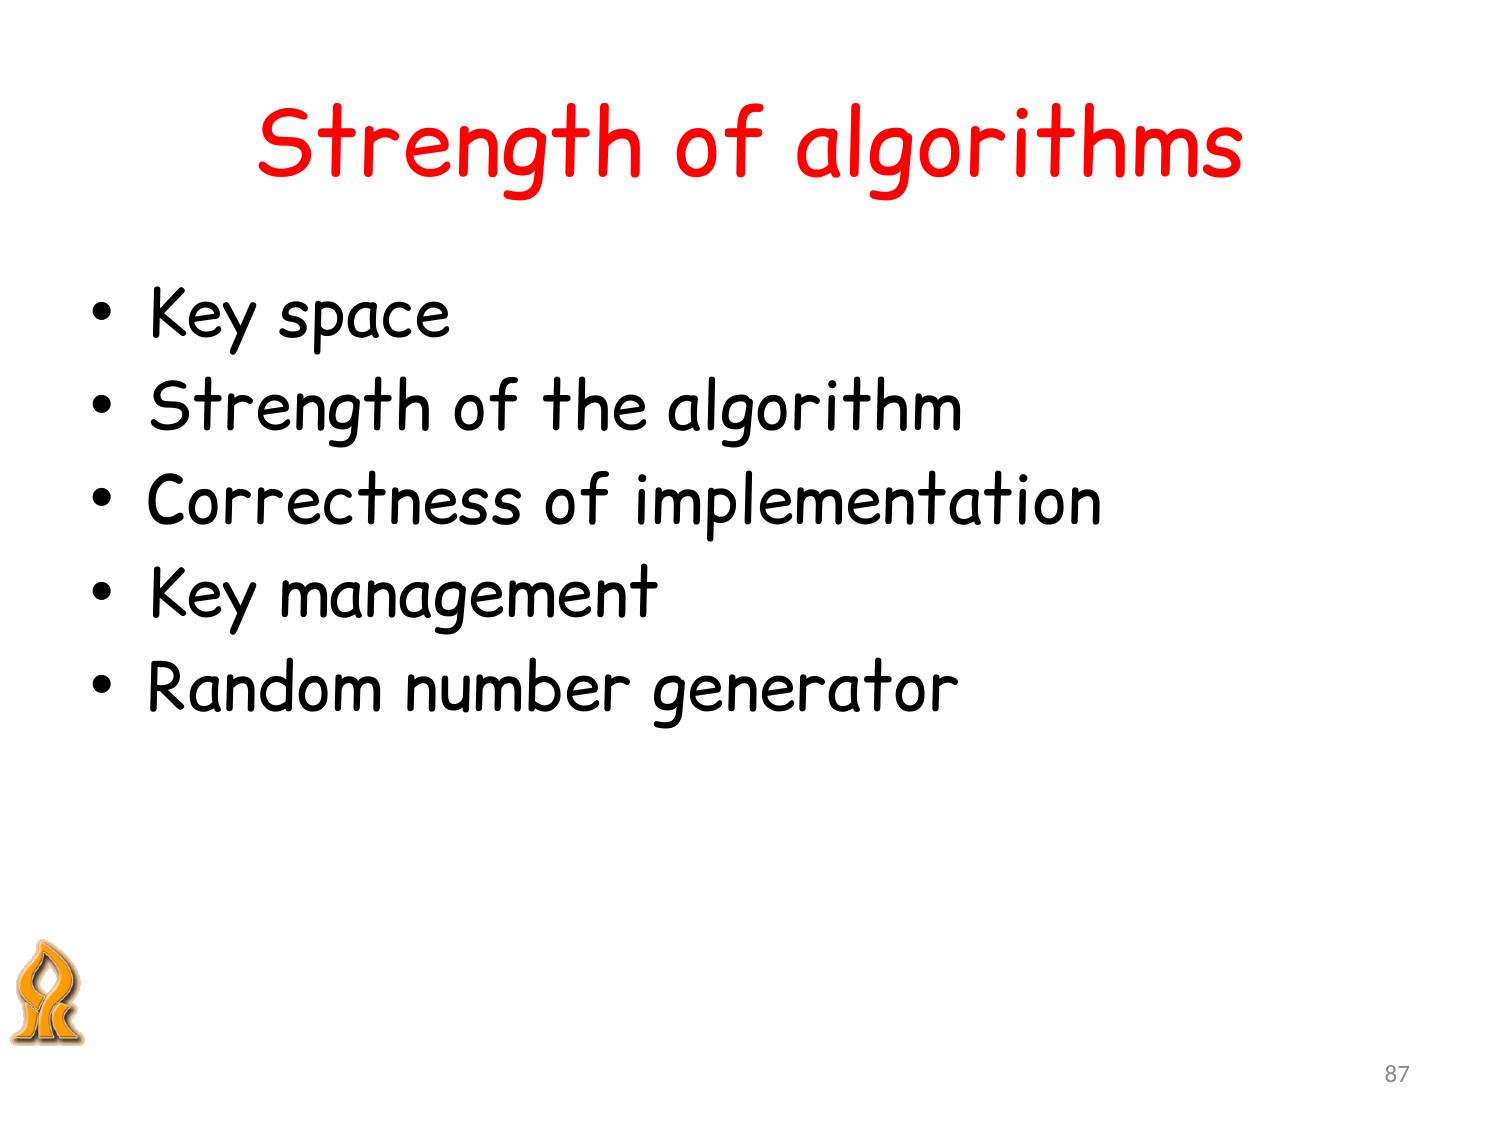

# Strength of algorithms
Key space
Strength of the algorithm
Correctness of implementation
Key management
Random number generator
87